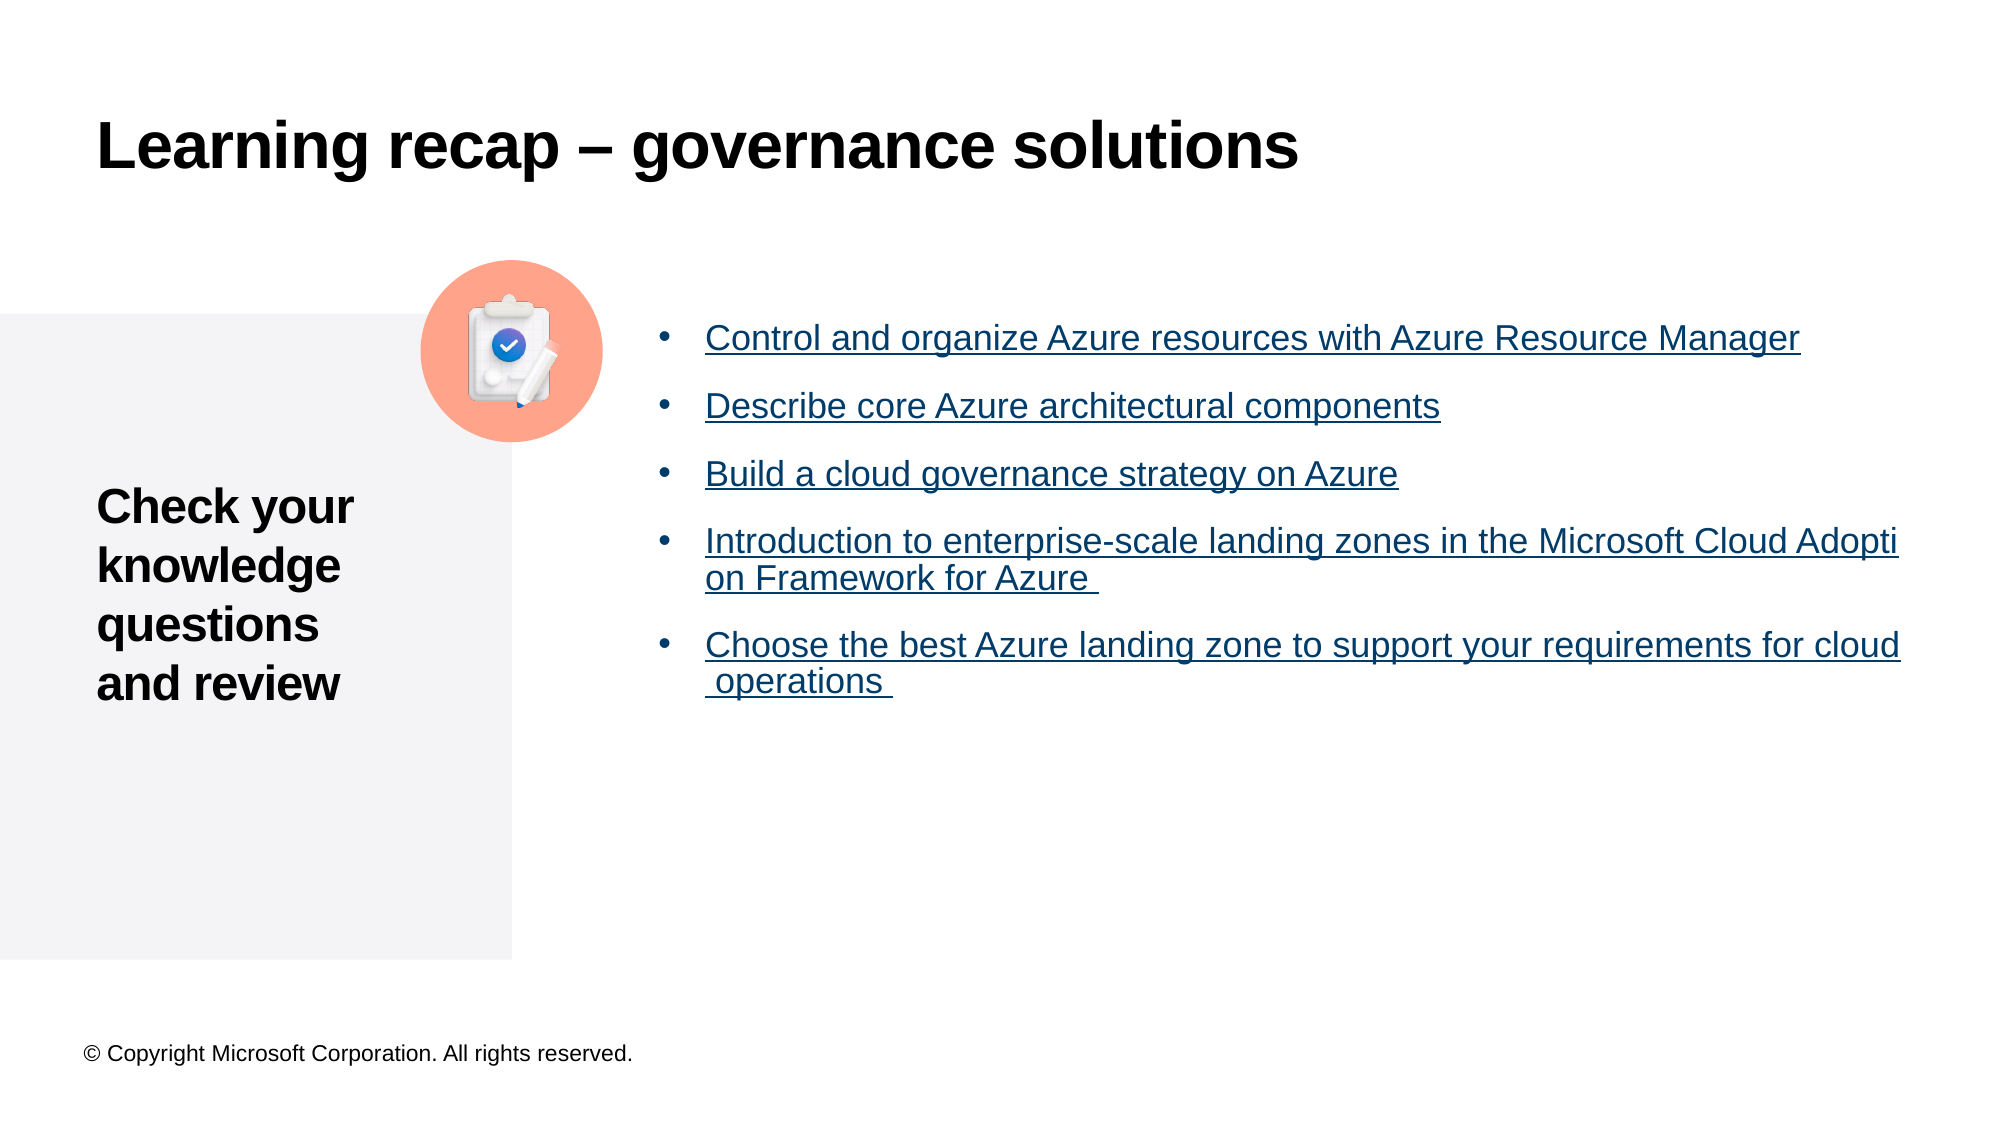

# Learning recap – governance solutions
Control and organize Azure resources with Azure Resource Manager
Describe core Azure architectural components
Build a cloud governance strategy on Azure
Introduction to enterprise-scale landing zones in the Microsoft Cloud Adoption Framework for Azure
Choose the best Azure landing zone to support your requirements for cloud operations
Check your knowledge questions and review